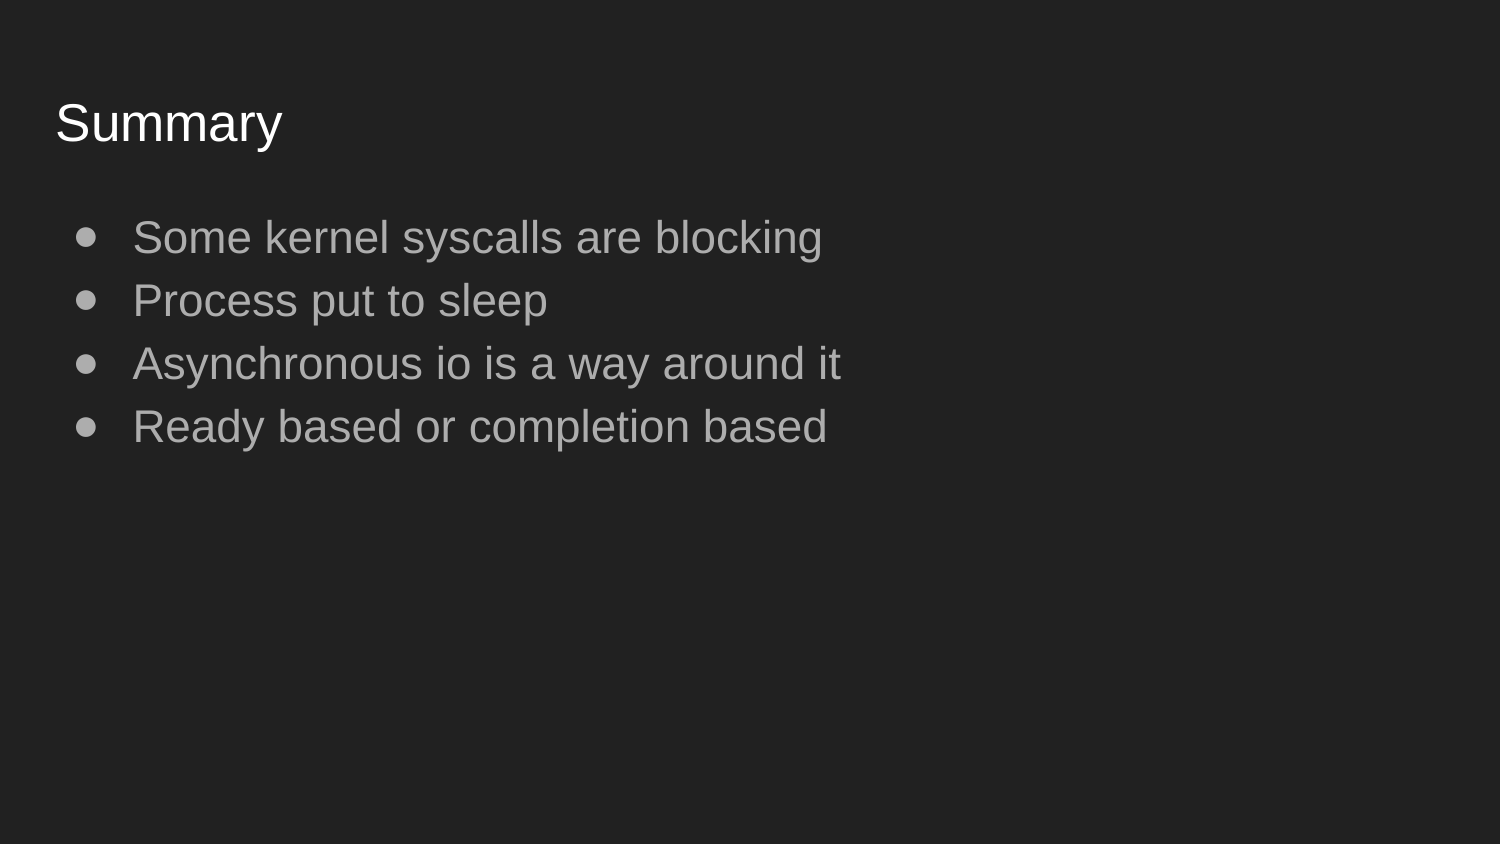

# Summary
Some kernel syscalls are blocking
Process put to sleep
Asynchronous io is a way around it
Ready based or completion based